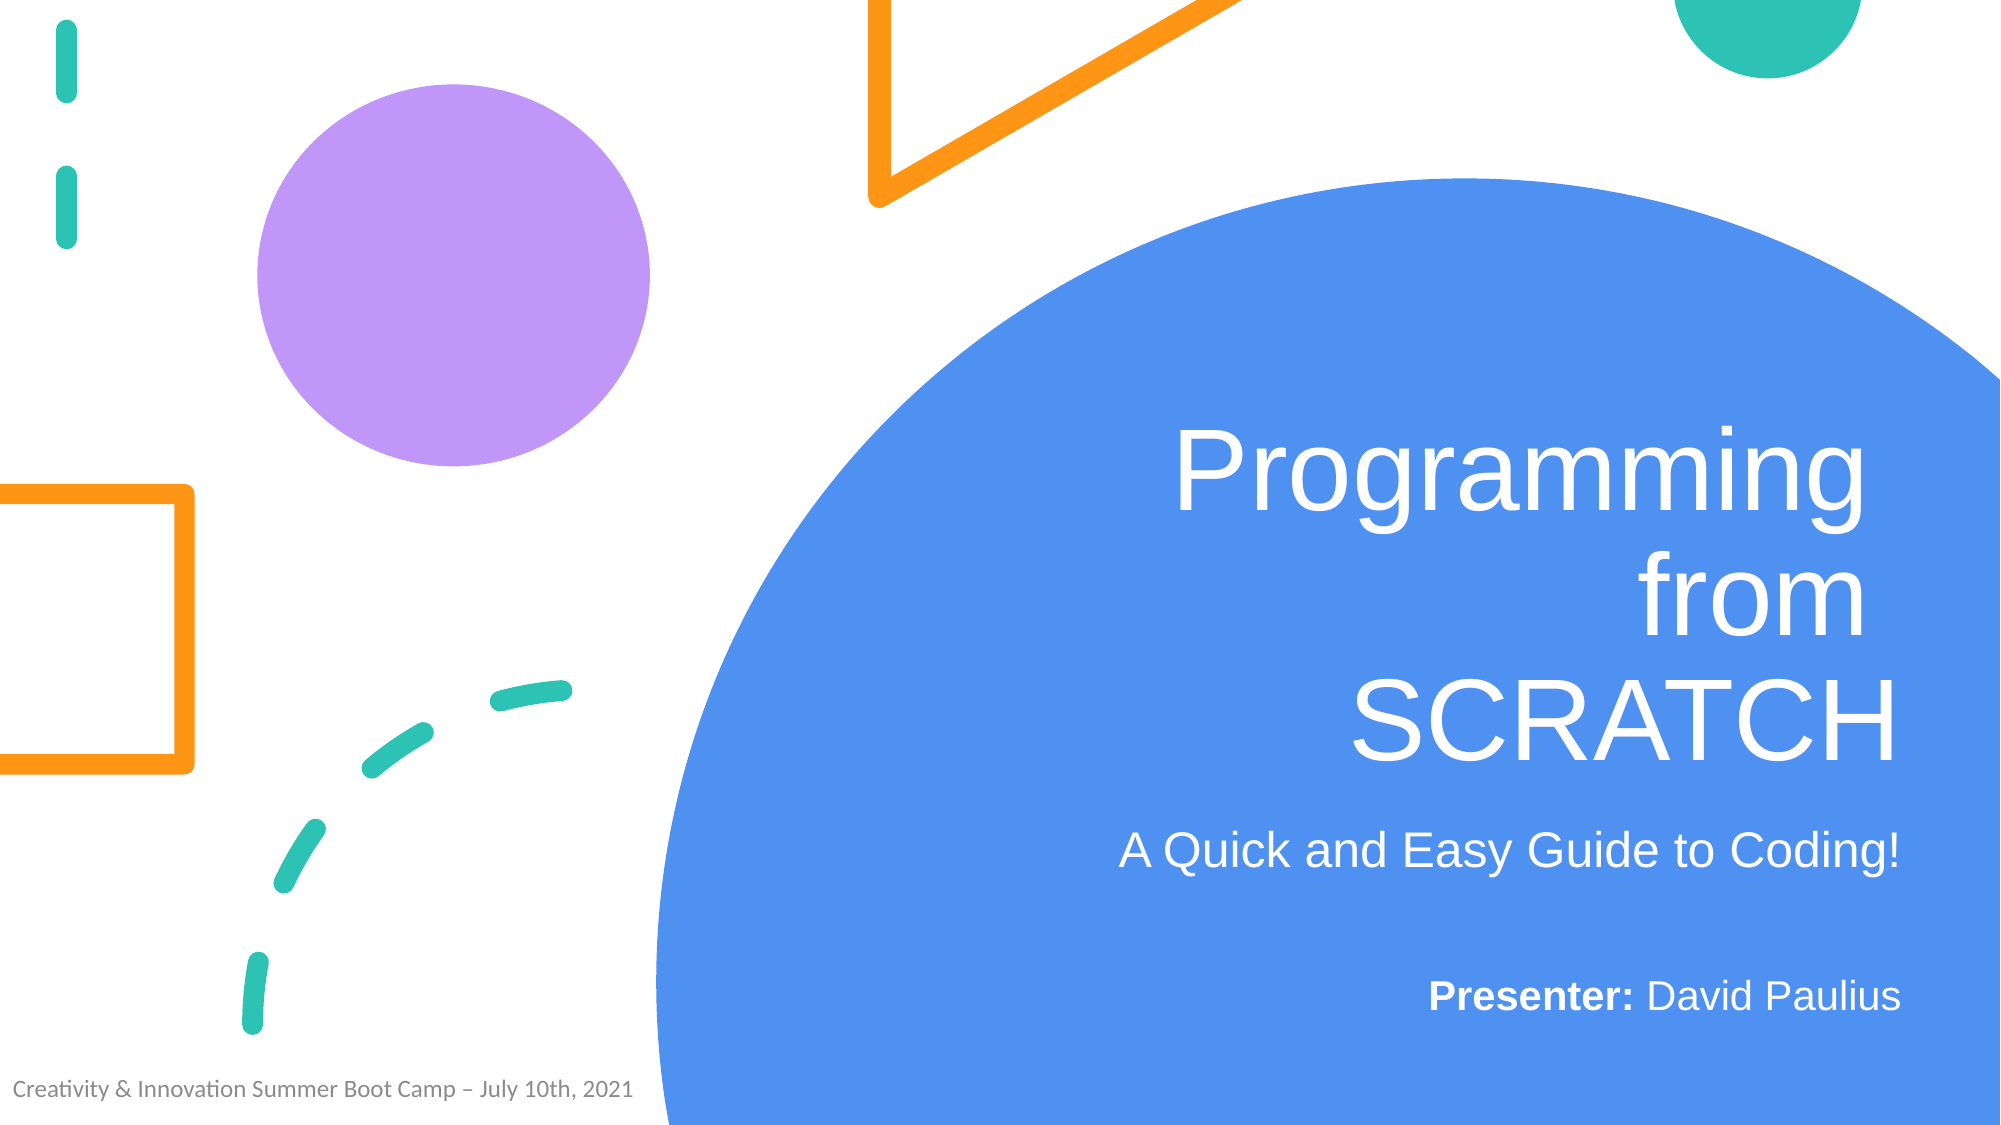

# Programming from SCRATCH
A Quick and Easy Guide to Coding!

Presenter: David Paulius
Creativity & Innovation Summer Boot Camp – July 10th, 2021